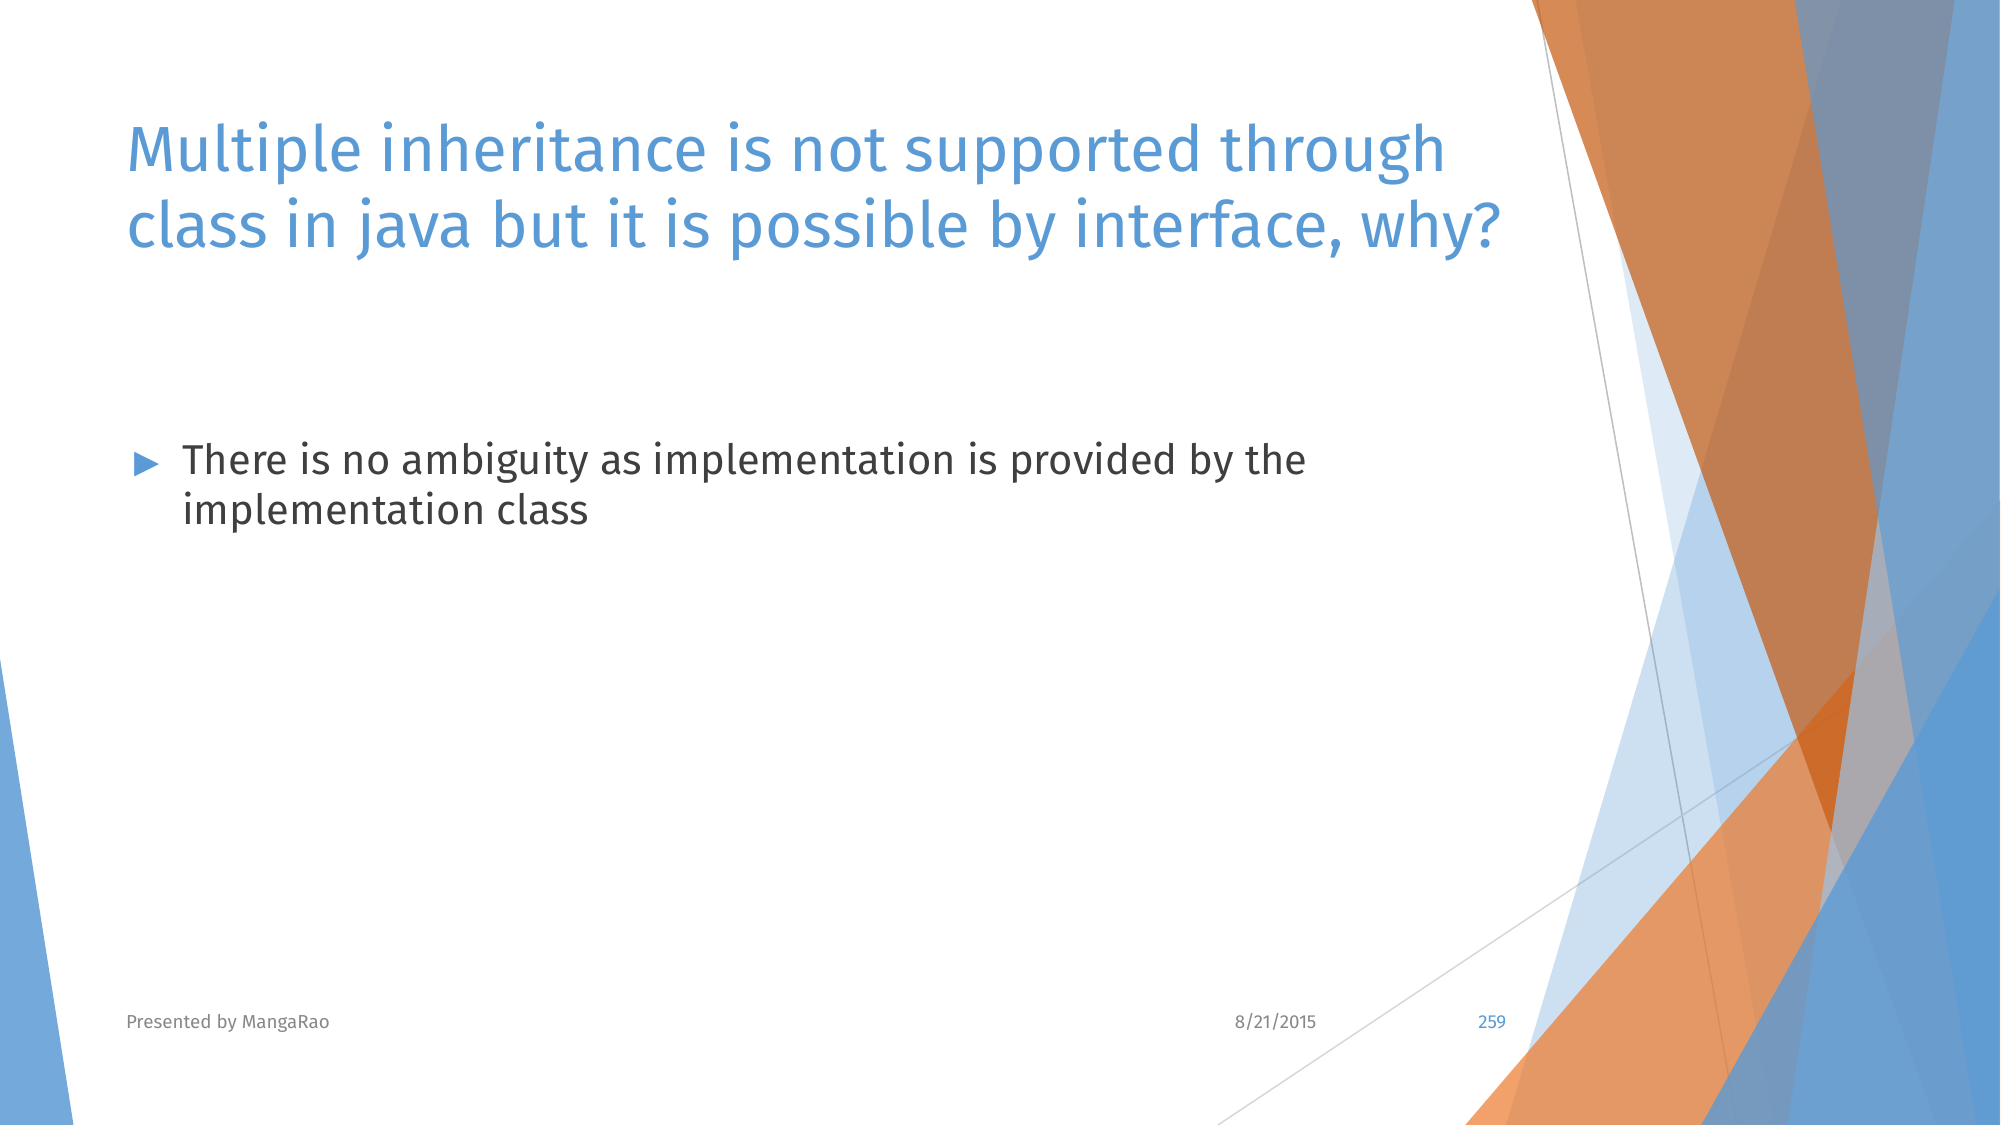

# Multiple inheritance is not supported through class in java but it is possible by interface, why?

There is no ambiguity as implementation is provided by the implementation class
Presented by MangaRao
8/21/2015
259